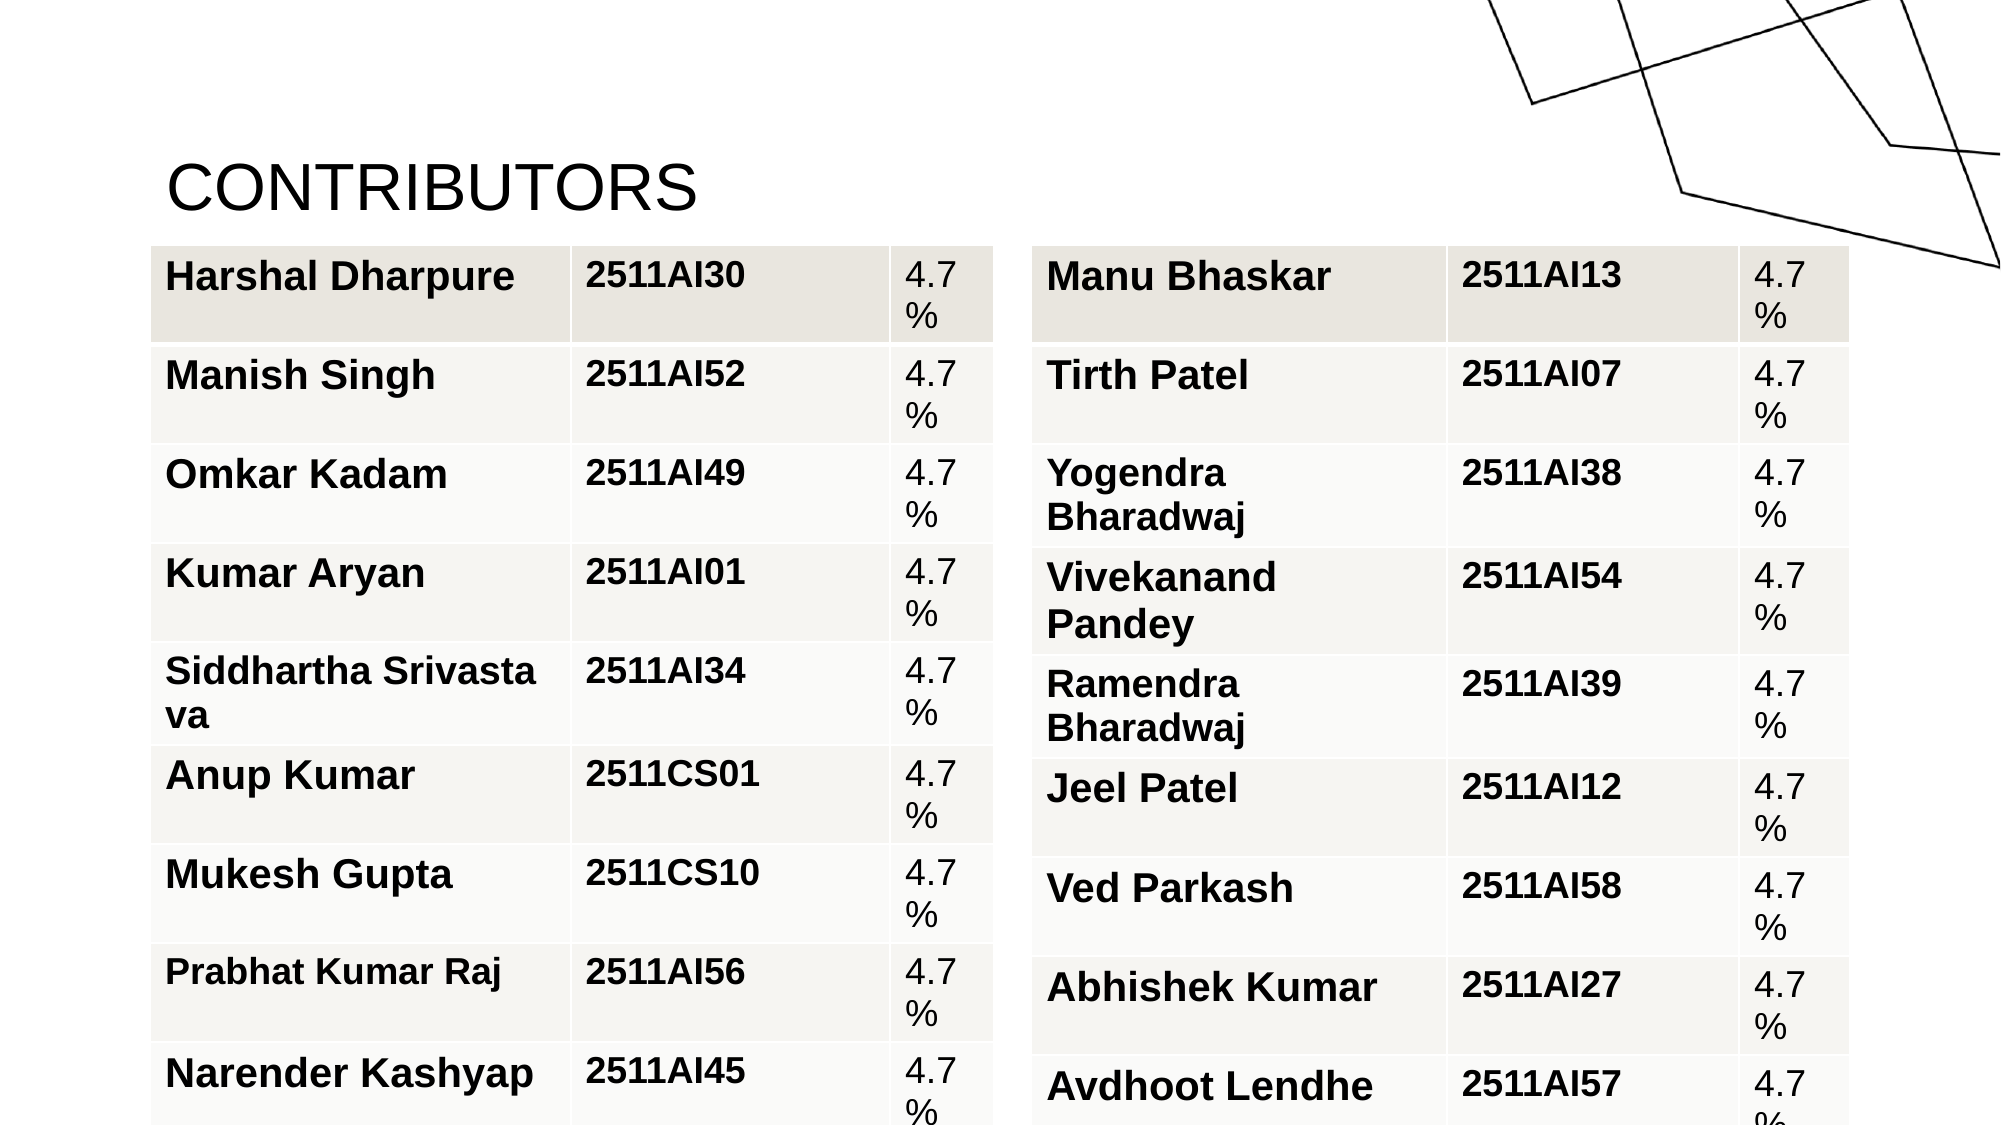

# contributors
| Manu Bhaskar | 2511AI13 | 4.7% |
| --- | --- | --- |
| Tirth Patel | 2511AI07 | 4.7% |
| Yogendra Bharadwaj | 2511AI38 | 4.7% |
| Vivekanand Pandey | 2511AI54 | 4.7% |
| Ramendra Bharadwaj | 2511AI39 | 4.7% |
| Jeel Patel | 2511AI12 | 4.7% |
| Ved Parkash | 2511AI58 | 4.7% |
| Abhishek Kumar | 2511AI27 | 4.7% |
| Avdhoot Lendhe | 2511AI57 | 4.7% |
| Kushagra Raj | 2511AI50 | 4.7% |
| Harshal Dharpure | 2511AI30 | 4.7% |
| --- | --- | --- |
| Manish Singh | 2511AI52 | 4.7% |
| Omkar Kadam | 2511AI49 | 4.7% |
| Kumar Aryan | 2511AI01 | 4.7% |
| Siddhartha Srivastava | 2511AI34 | 4.7% |
| Anup Kumar | 2511CS01 | 4.7% |
| Mukesh Gupta | 2511CS10 | 4.7% |
| Prabhat Kumar Raj | 2511AI56 | 4.7% |
| Narender Kashyap | 2511AI45 | 4.7% |
| Sanidhya Tiwari | 2511AI31 | 4.7% |
| Satyarth Singh | 2511CS22 | 4.7% |
46